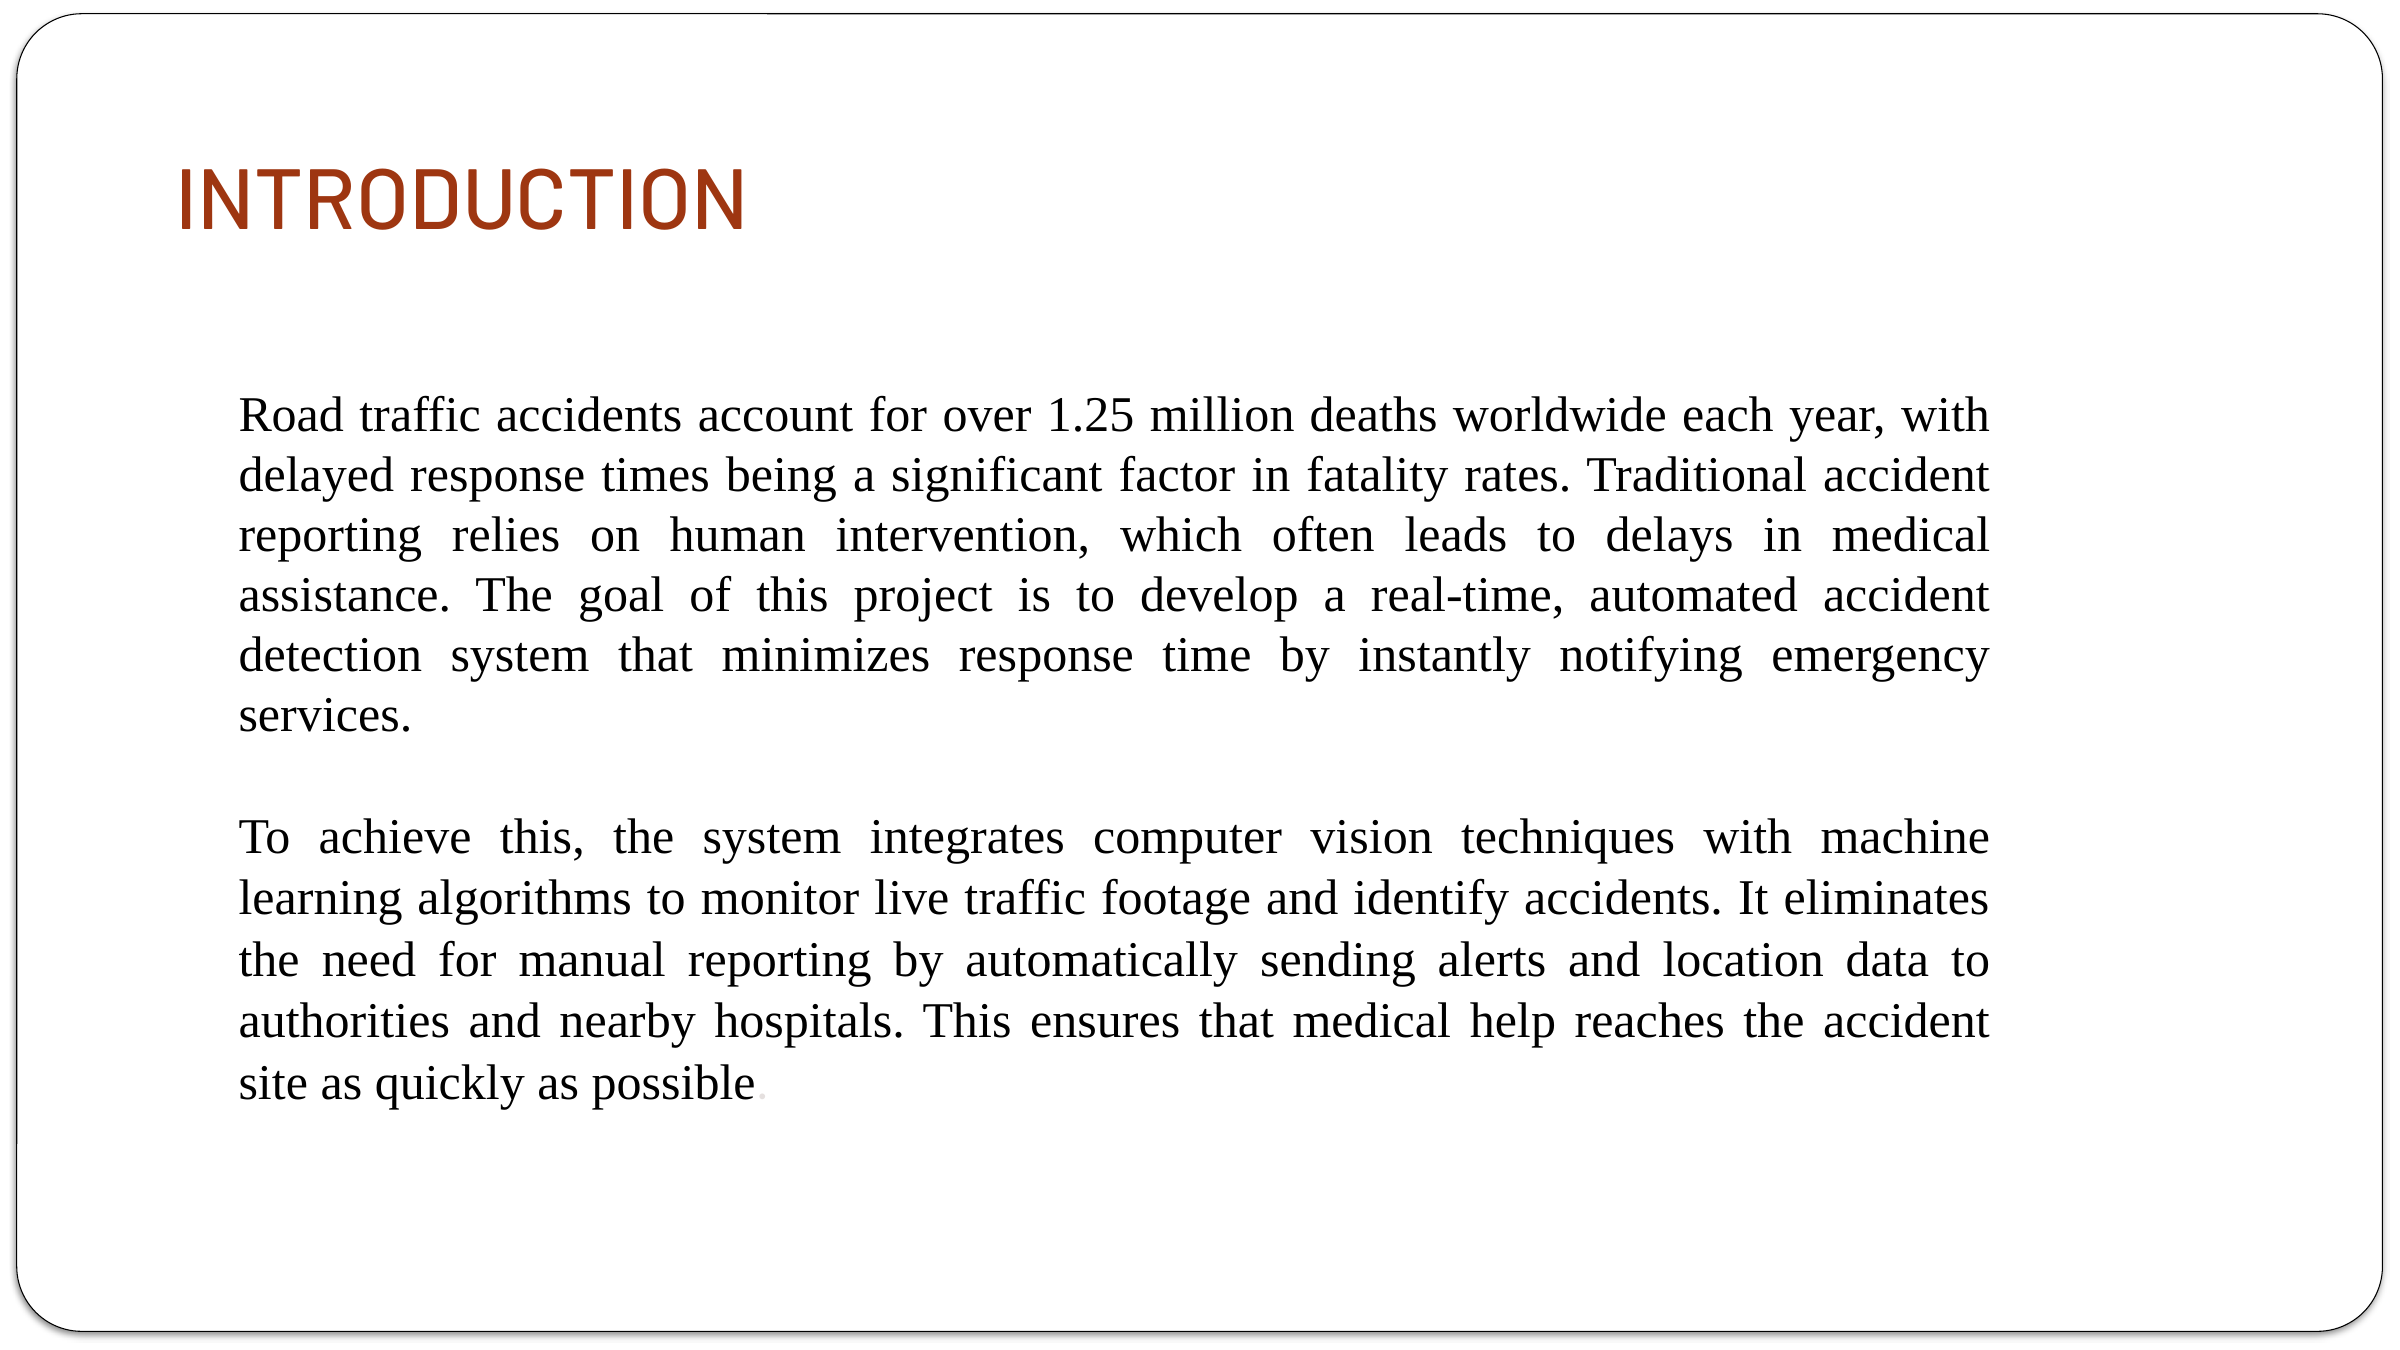

INTRODUCTION
Road traffic accidents account for over 1.25 million deaths worldwide each year, with delayed response times being a significant factor in fatality rates. Traditional accident reporting relies on human intervention, which often leads to delays in medical assistance. The goal of this project is to develop a real-time, automated accident detection system that minimizes response time by instantly notifying emergency services.

To achieve this, the system integrates computer vision techniques with machine learning algorithms to monitor live traffic footage and identify accidents. It eliminates the need for manual reporting by automatically sending alerts and location data to authorities and nearby hospitals. This ensures that medical help reaches the accident site as quickly as possible.